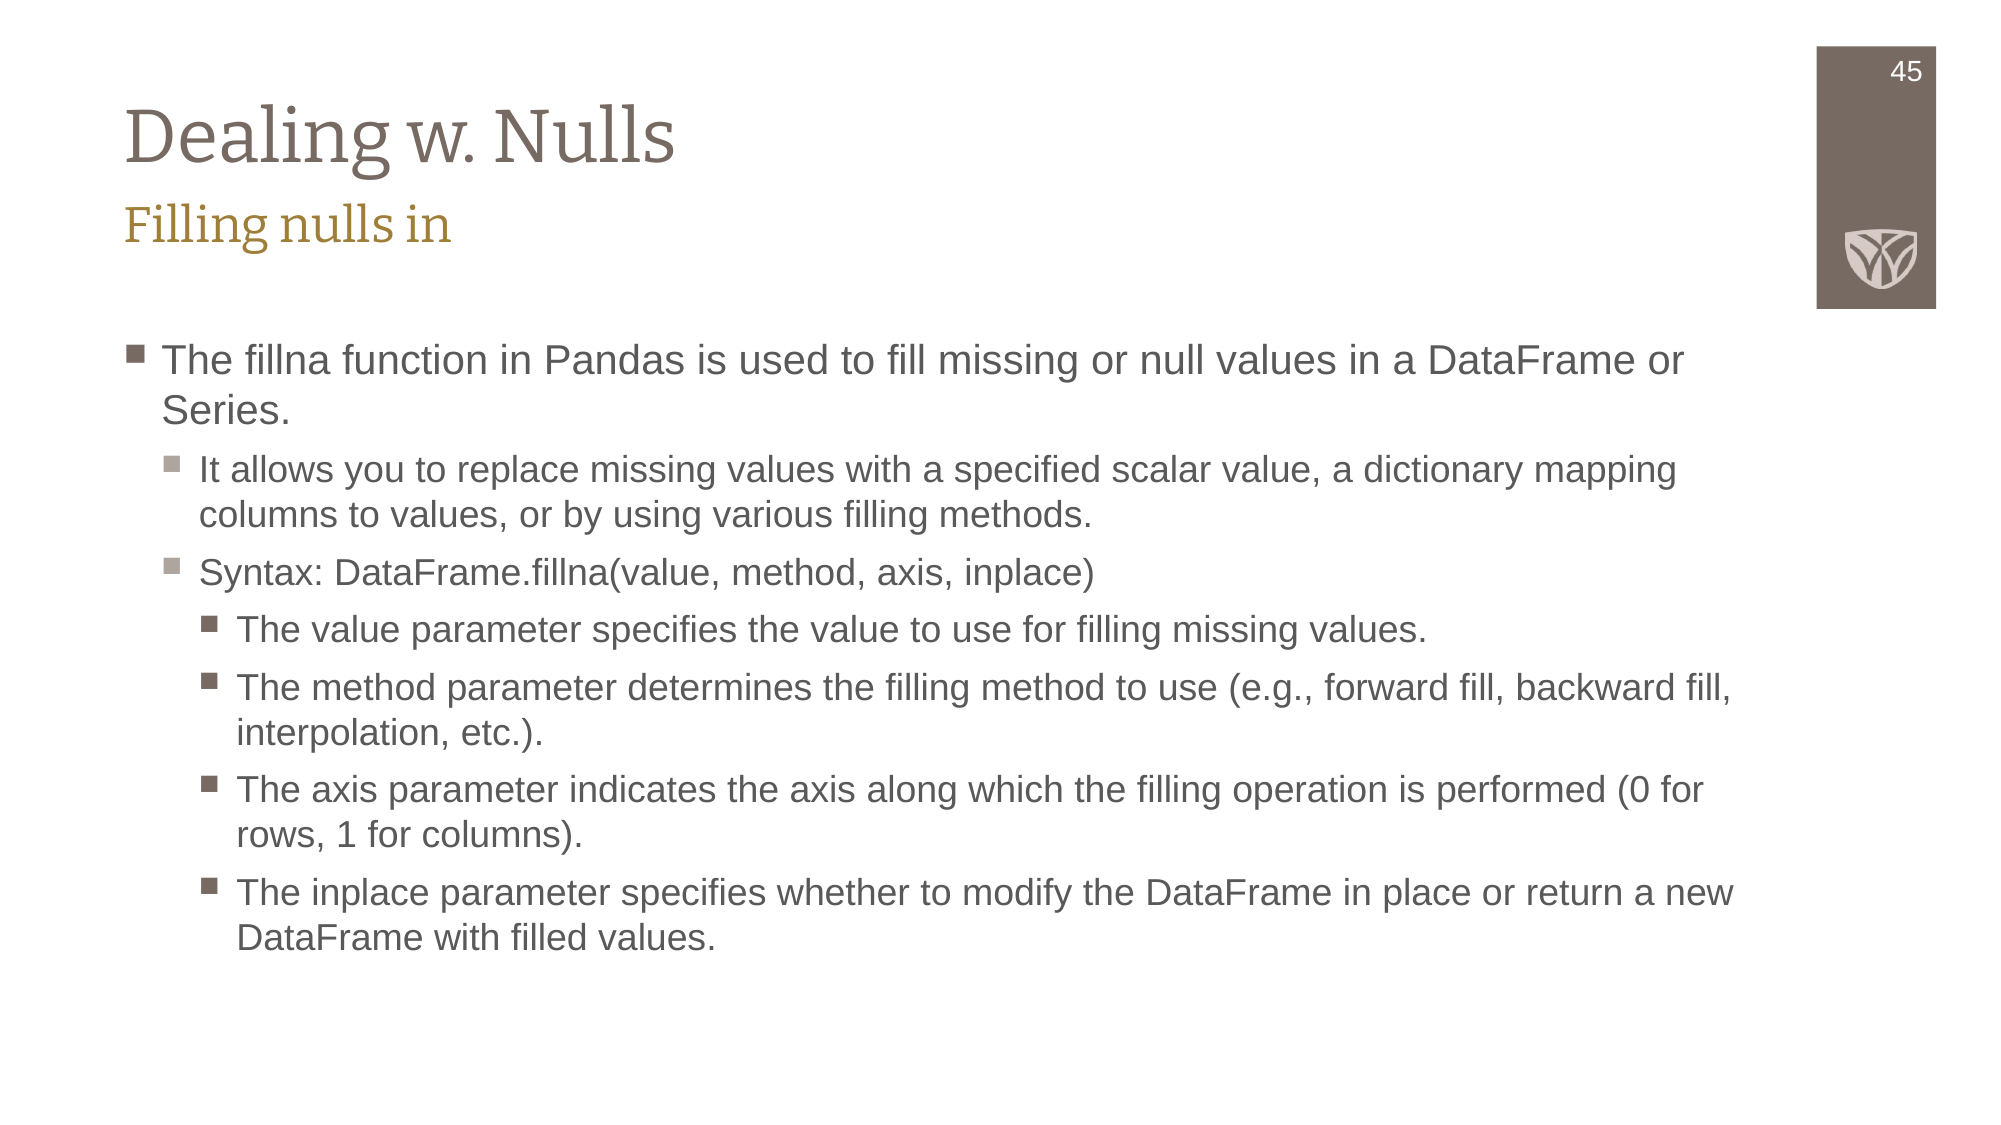

# Dealing w. Nulls
45
Filling nulls in
The fillna function in Pandas is used to fill missing or null values in a DataFrame or Series.
It allows you to replace missing values with a specified scalar value, a dictionary mapping columns to values, or by using various filling methods.
Syntax: DataFrame.fillna(value, method, axis, inplace)
The value parameter specifies the value to use for filling missing values.
The method parameter determines the filling method to use (e.g., forward fill, backward fill, interpolation, etc.).
The axis parameter indicates the axis along which the filling operation is performed (0 for rows, 1 for columns).
The inplace parameter specifies whether to modify the DataFrame in place or return a new DataFrame with filled values.